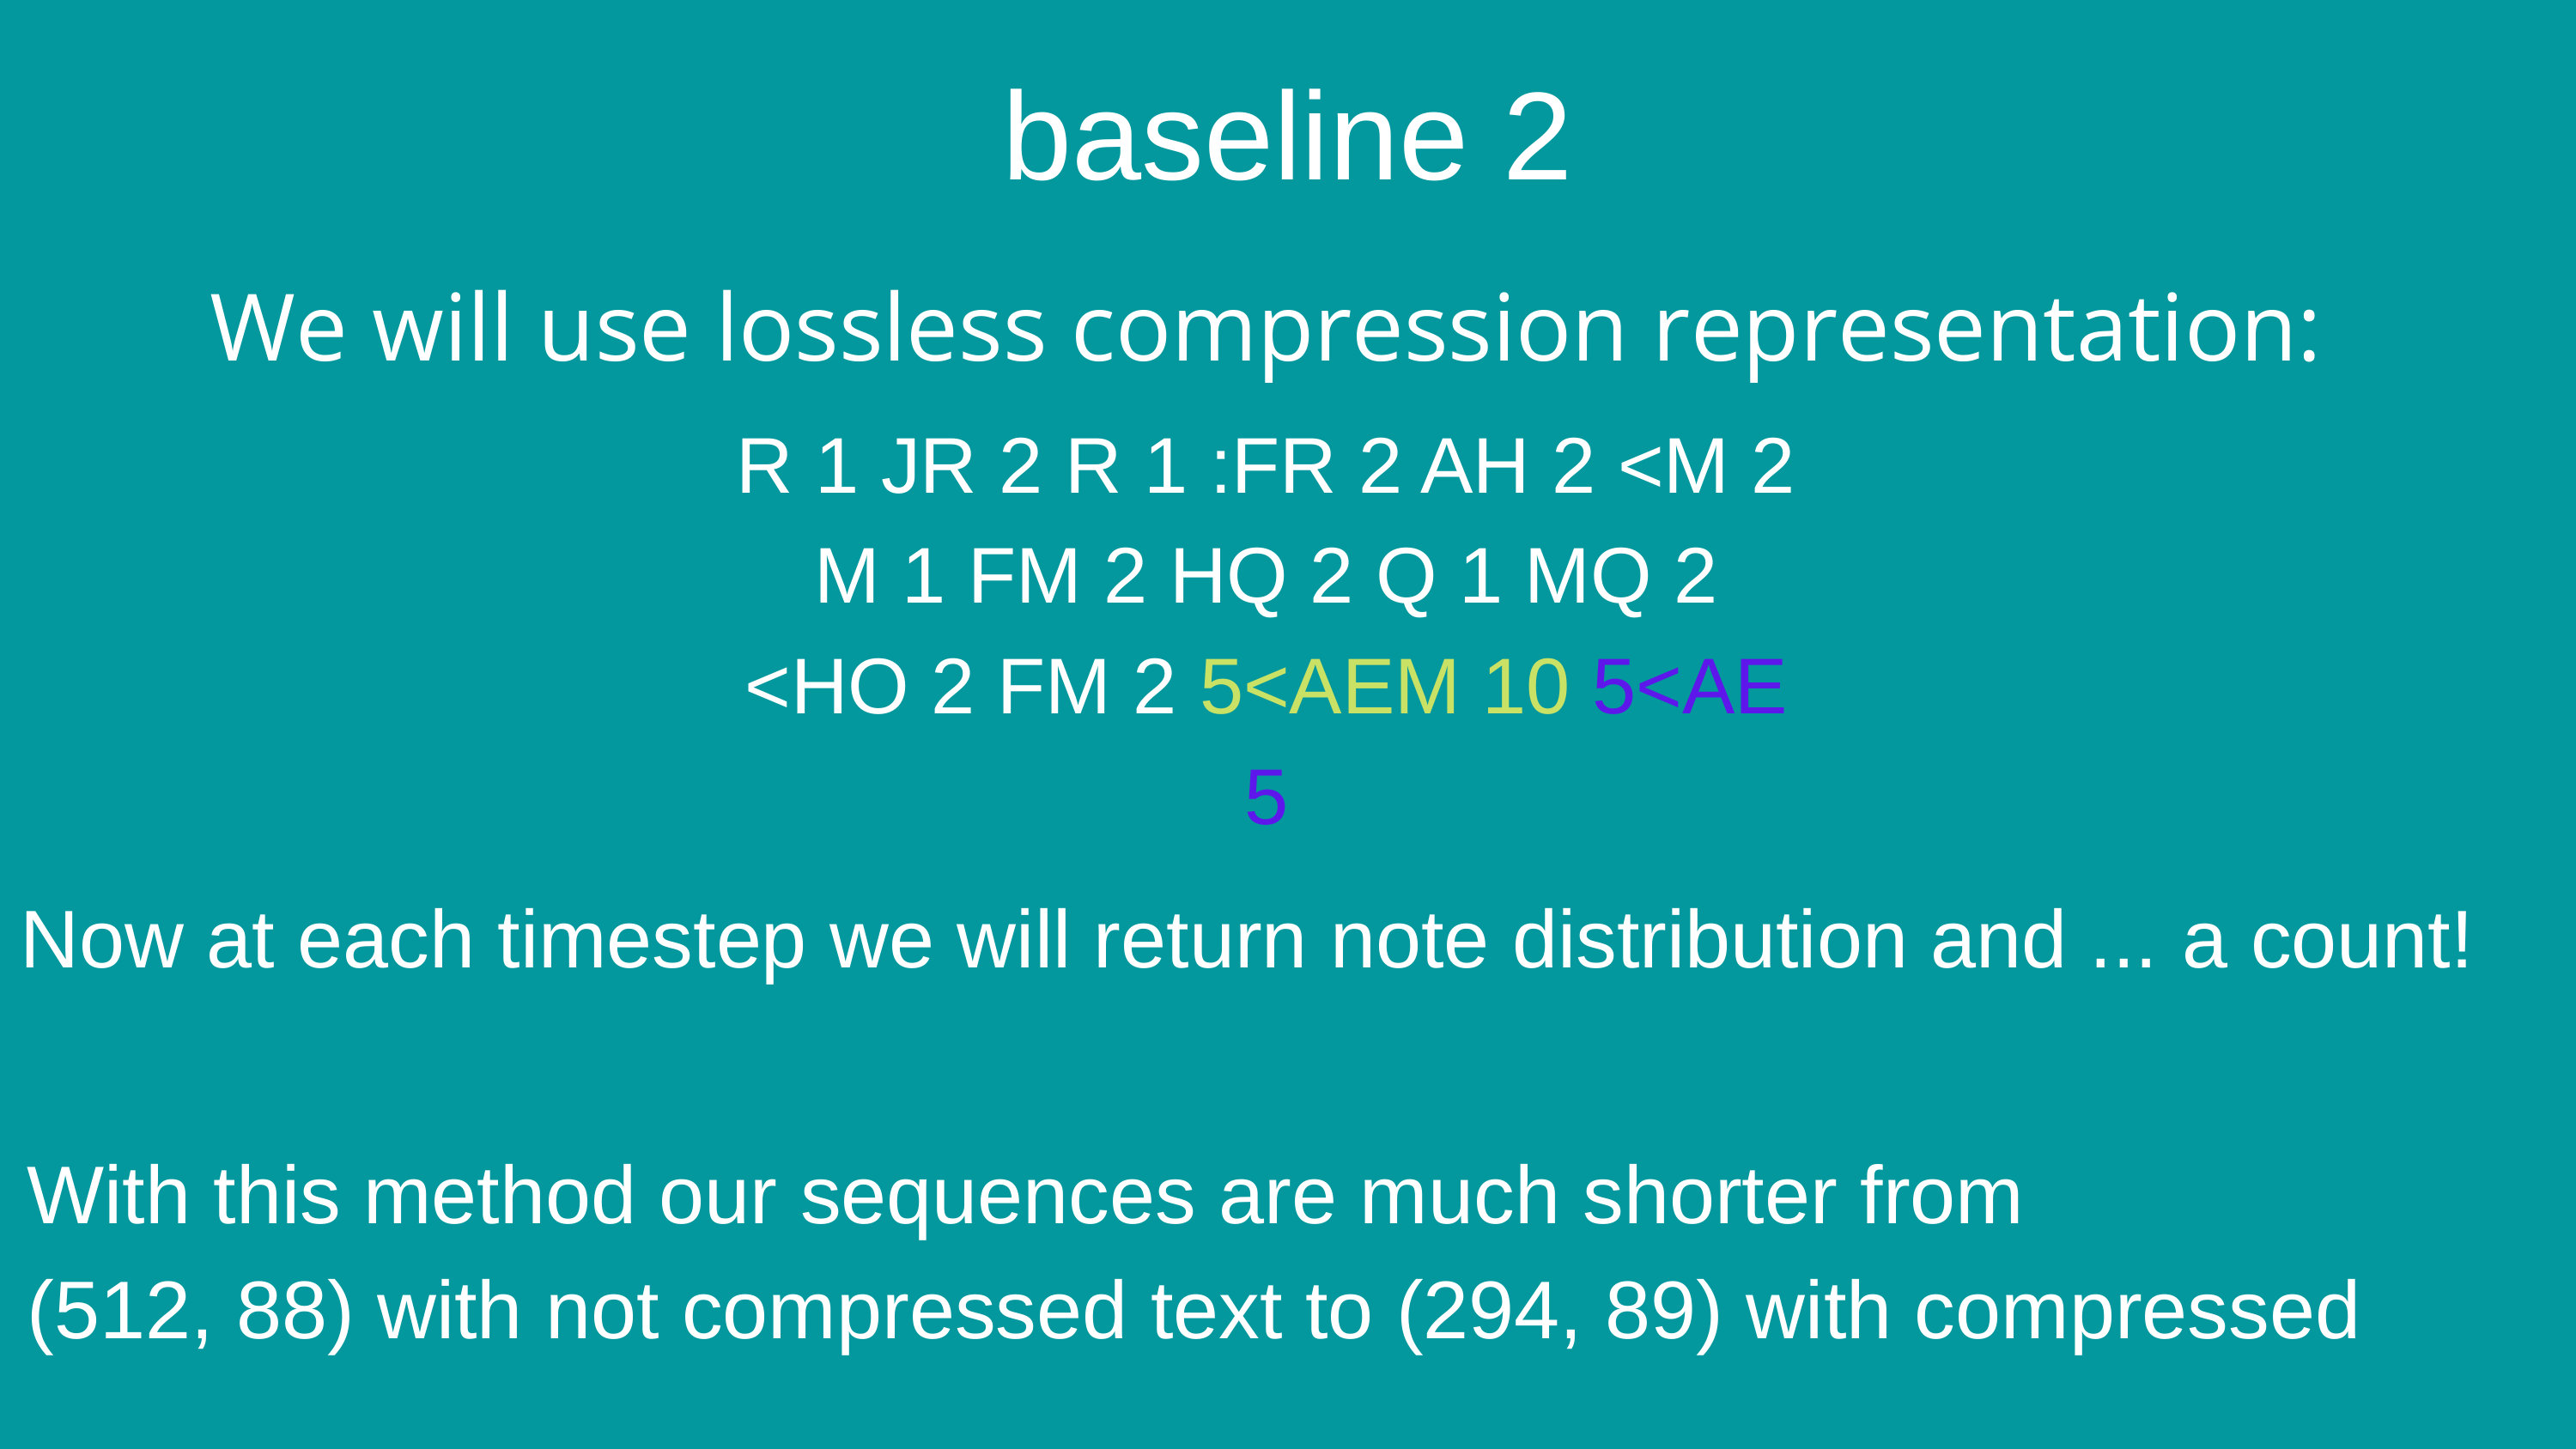

baseline 2
We will use lossless compression representation:
R 1 JR 2 R 1 :FR 2 AH 2 <M 2 M 1 FM 2 HQ 2 Q 1 MQ 2 <HO 2 FM 2 5<AEM 10 5<AE 5
Now at each timestep we will return note distribution and ... a count!
With this method our sequences are much shorter from
(512, 88) with not compressed text to (294, 89) with compressed